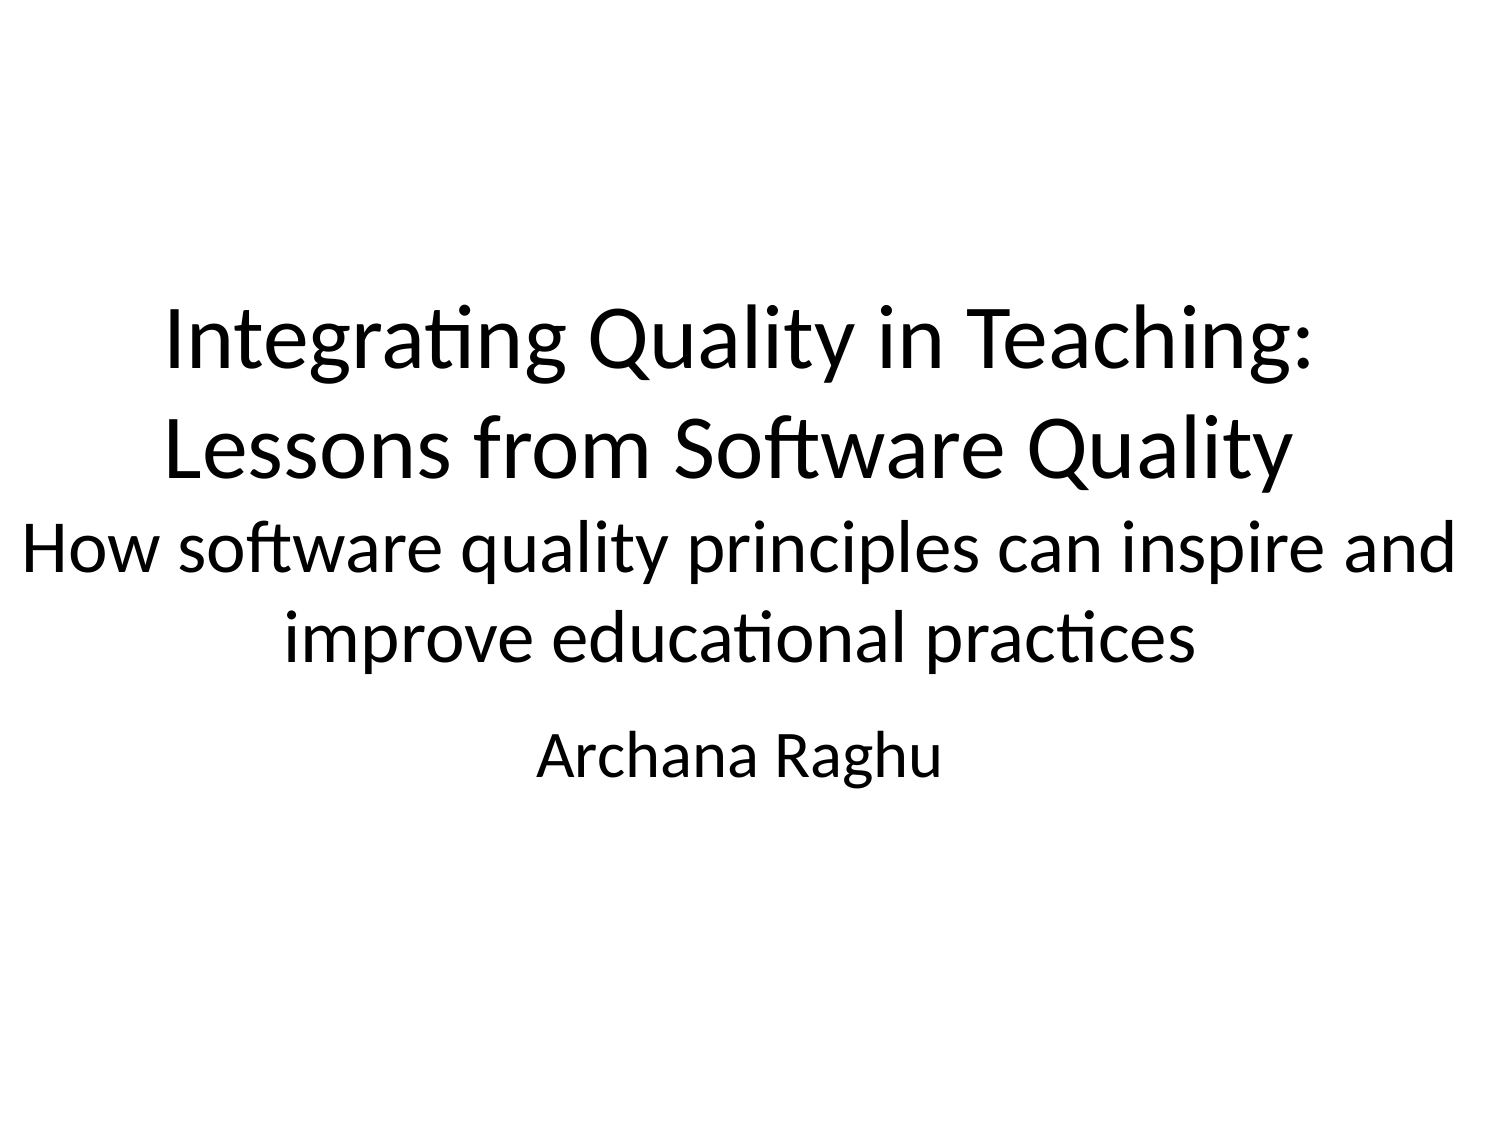

# Integrating Quality in Teaching: Lessons from Software Quality How software quality principles can inspire and improve educational practices
Archana Raghu